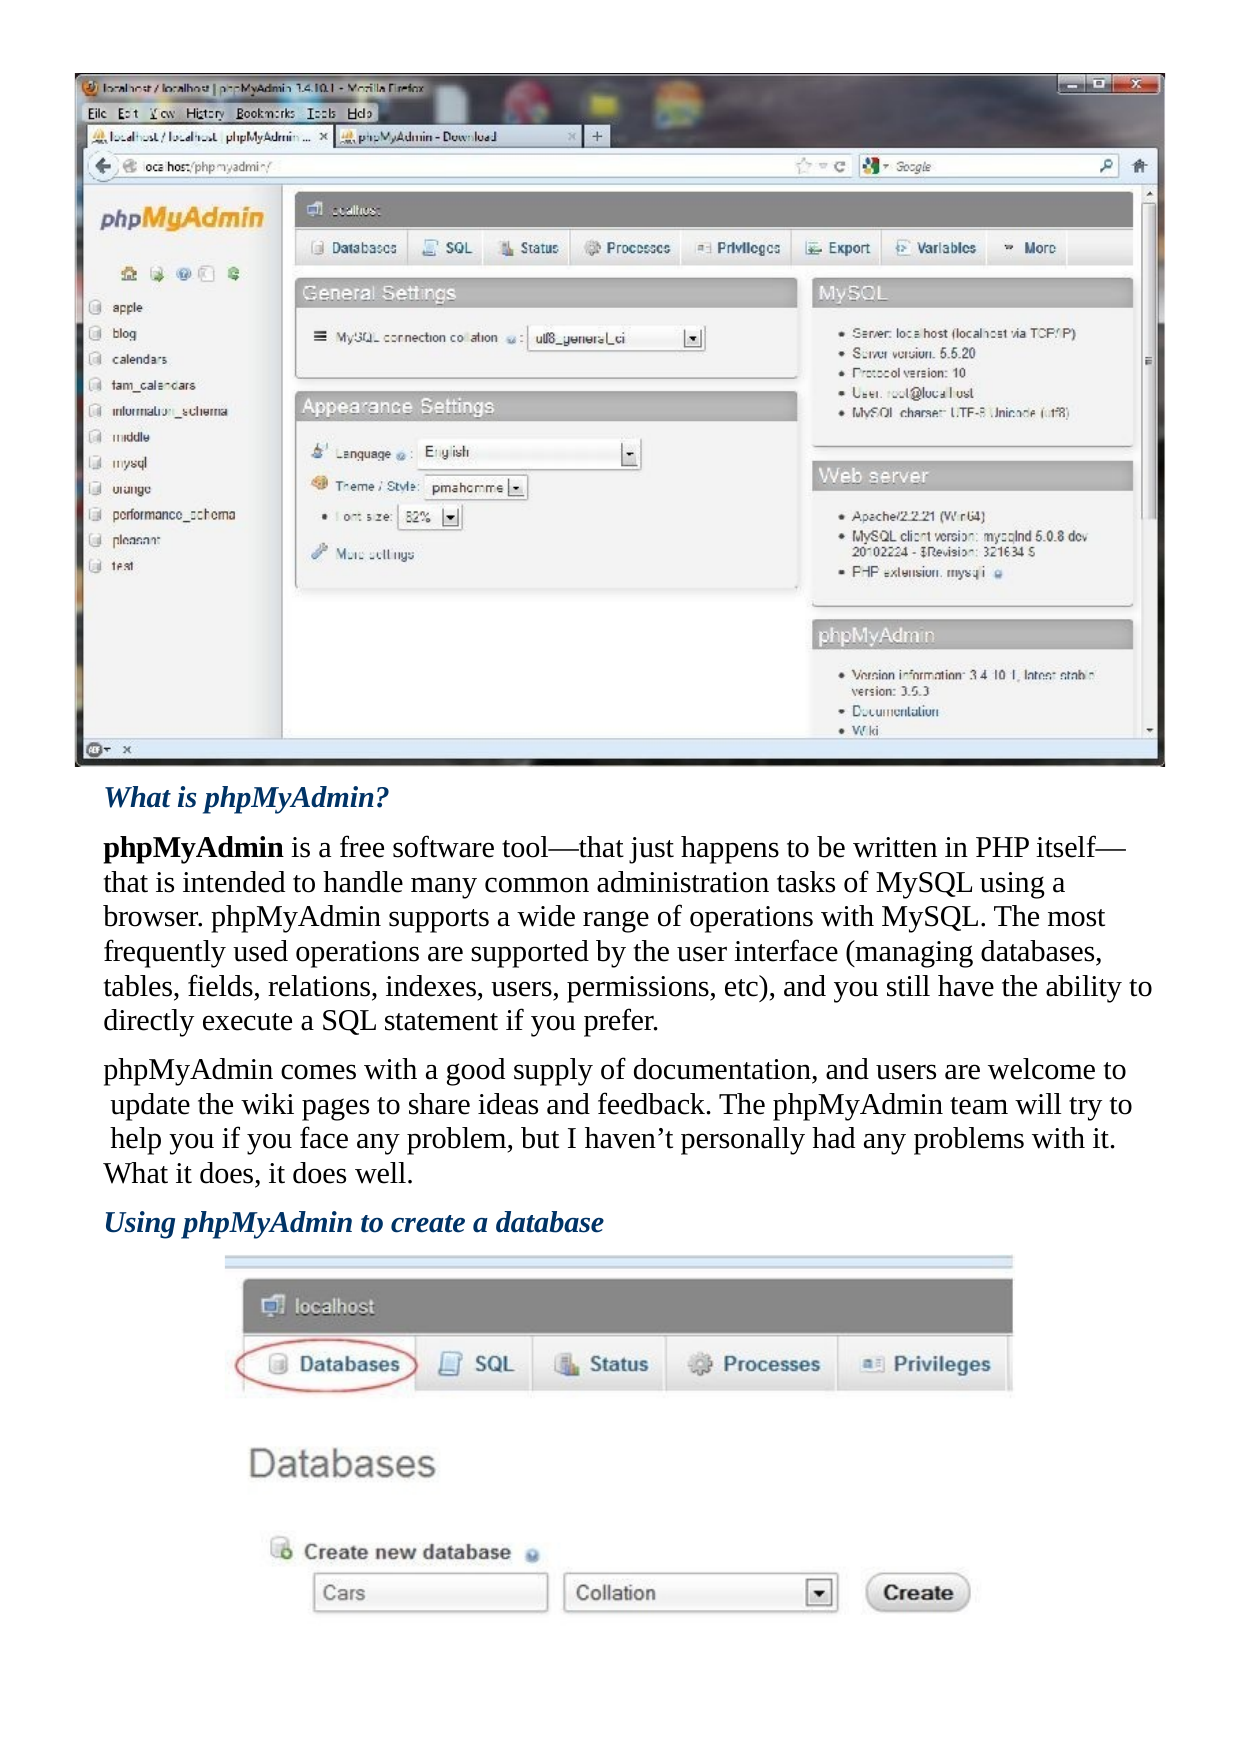

What is phpMyAdmin?
phpMyAdmin is a free software tool—that just happens to be written in PHP itself—  that is intended to handle many common administration tasks of MySQL using a  browser. phpMyAdmin supports a wide range of operations with MySQL. The most  frequently used operations are supported by the user interface (managing databases,  tables, fields, relations, indexes, users, permissions, etc), and you still have the ability to  directly execute a SQL statement if you prefer.
phpMyAdmin comes with a good supply of documentation, and users are welcome to  update the wiki pages to share ideas and feedback. The phpMyAdmin team will try to  help you if you face any problem, but I haven’t personally had any problems with it.  What it does, it does well.
Using phpMyAdmin to create a database